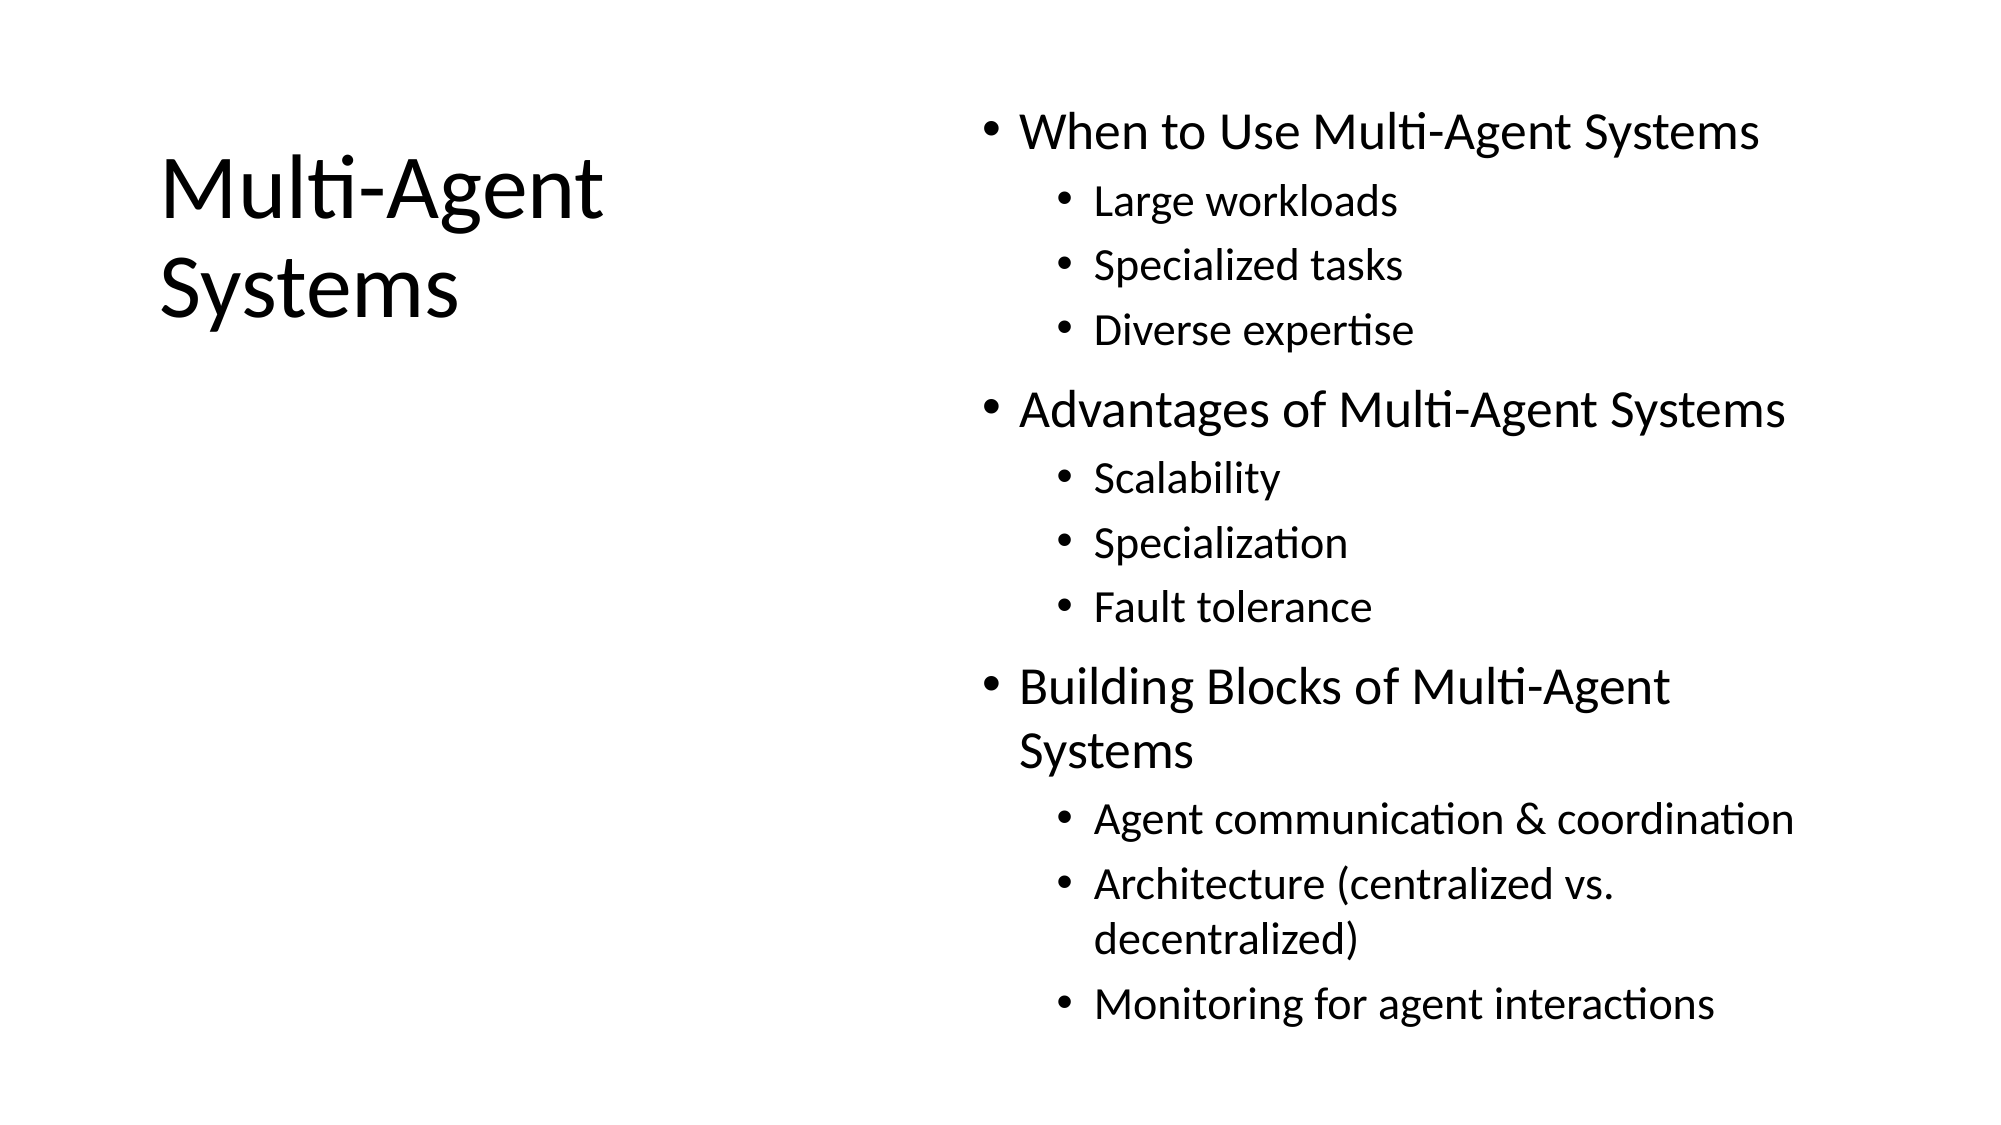

When to Use Multi-Agent Systems
Large workloads
Specialized tasks
Diverse expertise
Advantages of Multi-Agent Systems
Scalability
Specialization
Fault tolerance
Building Blocks of Multi-Agent Systems
Agent communication & coordination
Architecture (centralized vs. decentralized)
Monitoring for agent interactions
# Multi-Agent Systems